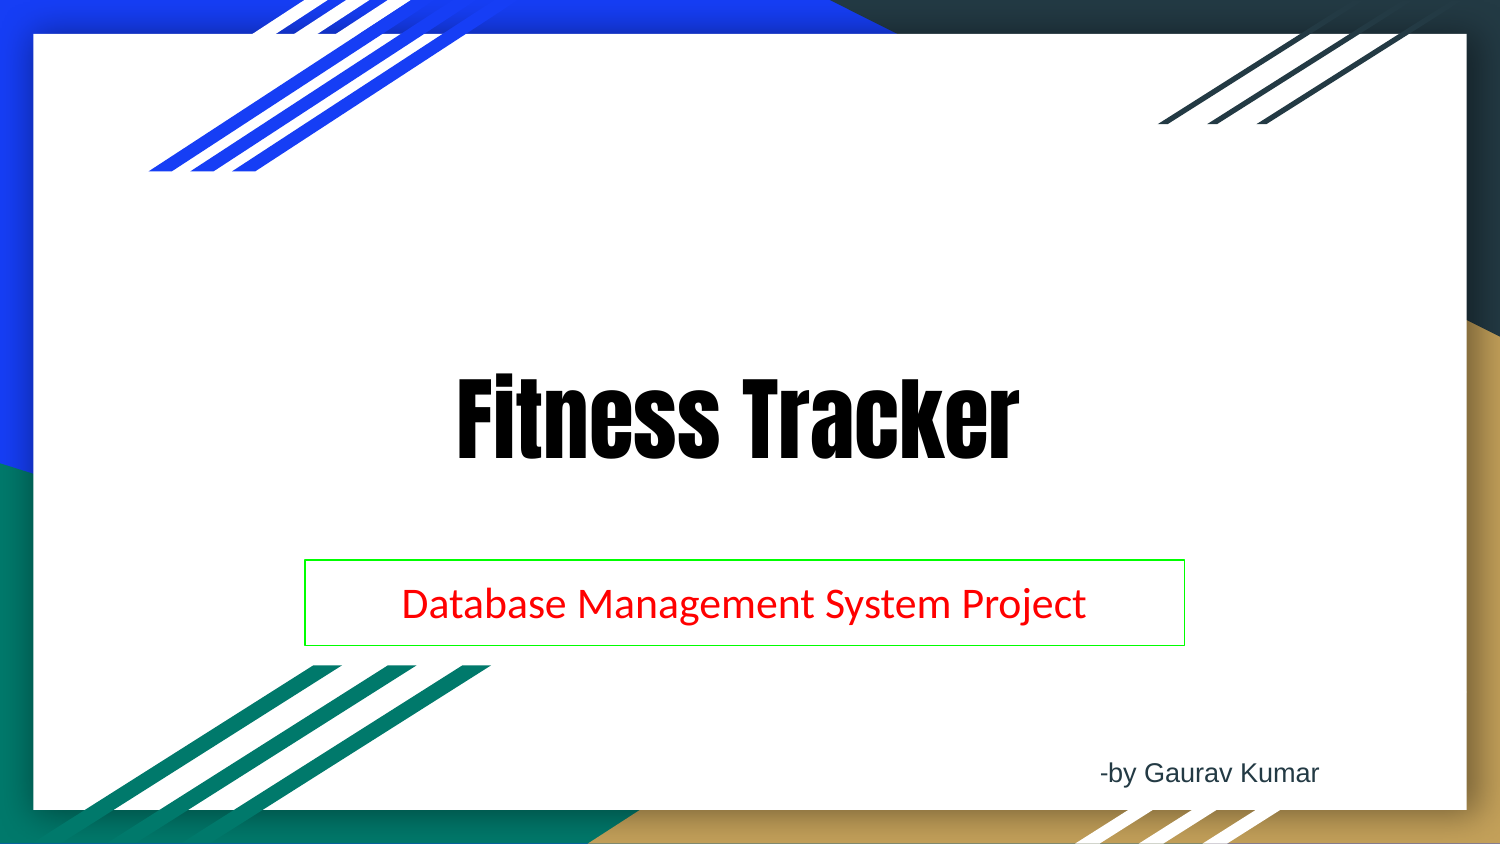

# Fitness Tracker
Database Management System Project

-by Gaurav Kumar